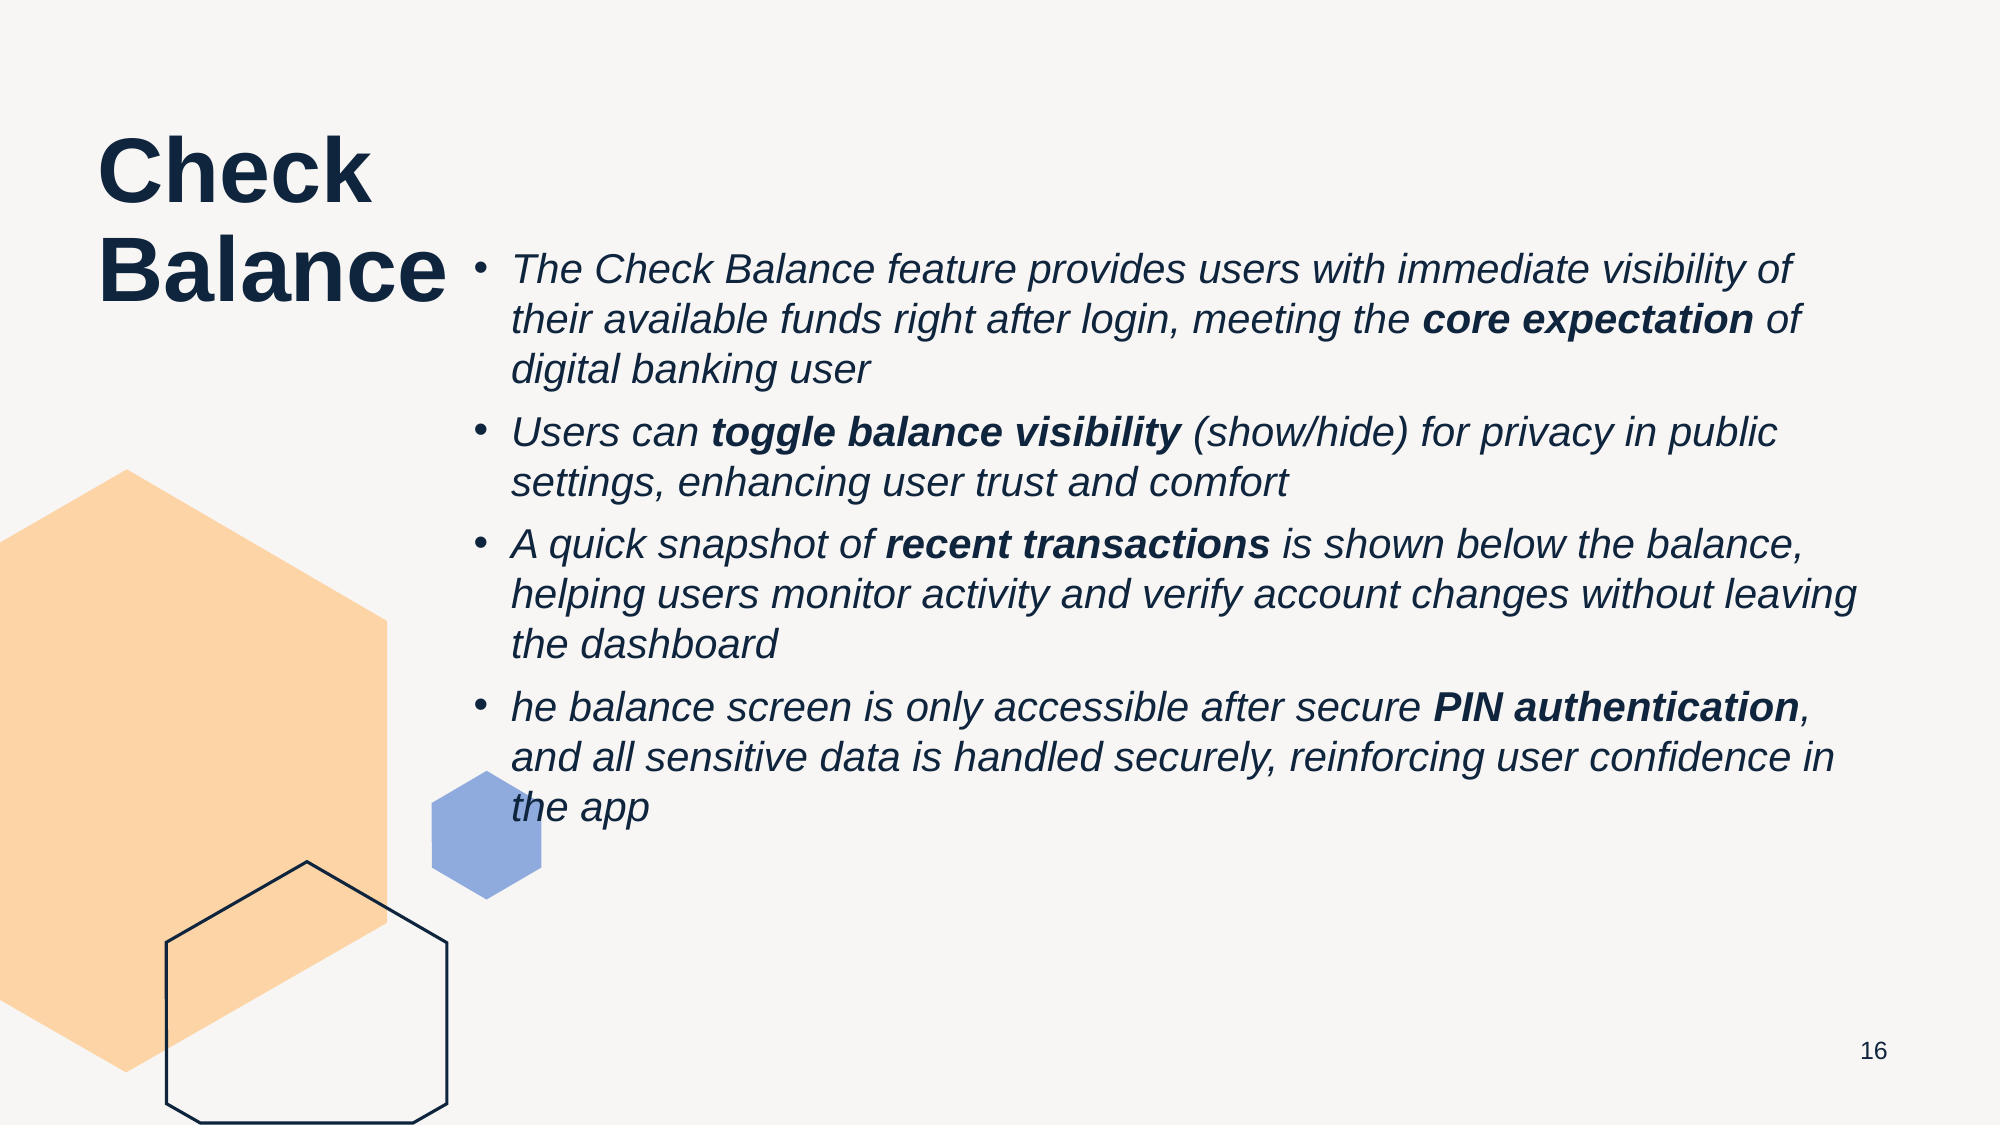

# Check Balance
The Check Balance feature provides users with immediate visibility of their available funds right after login, meeting the core expectation of digital banking user
Users can toggle balance visibility (show/hide) for privacy in public settings, enhancing user trust and comfort
A quick snapshot of recent transactions is shown below the balance, helping users monitor activity and verify account changes without leaving the dashboard
he balance screen is only accessible after secure PIN authentication, and all sensitive data is handled securely, reinforcing user confidence in the app

16